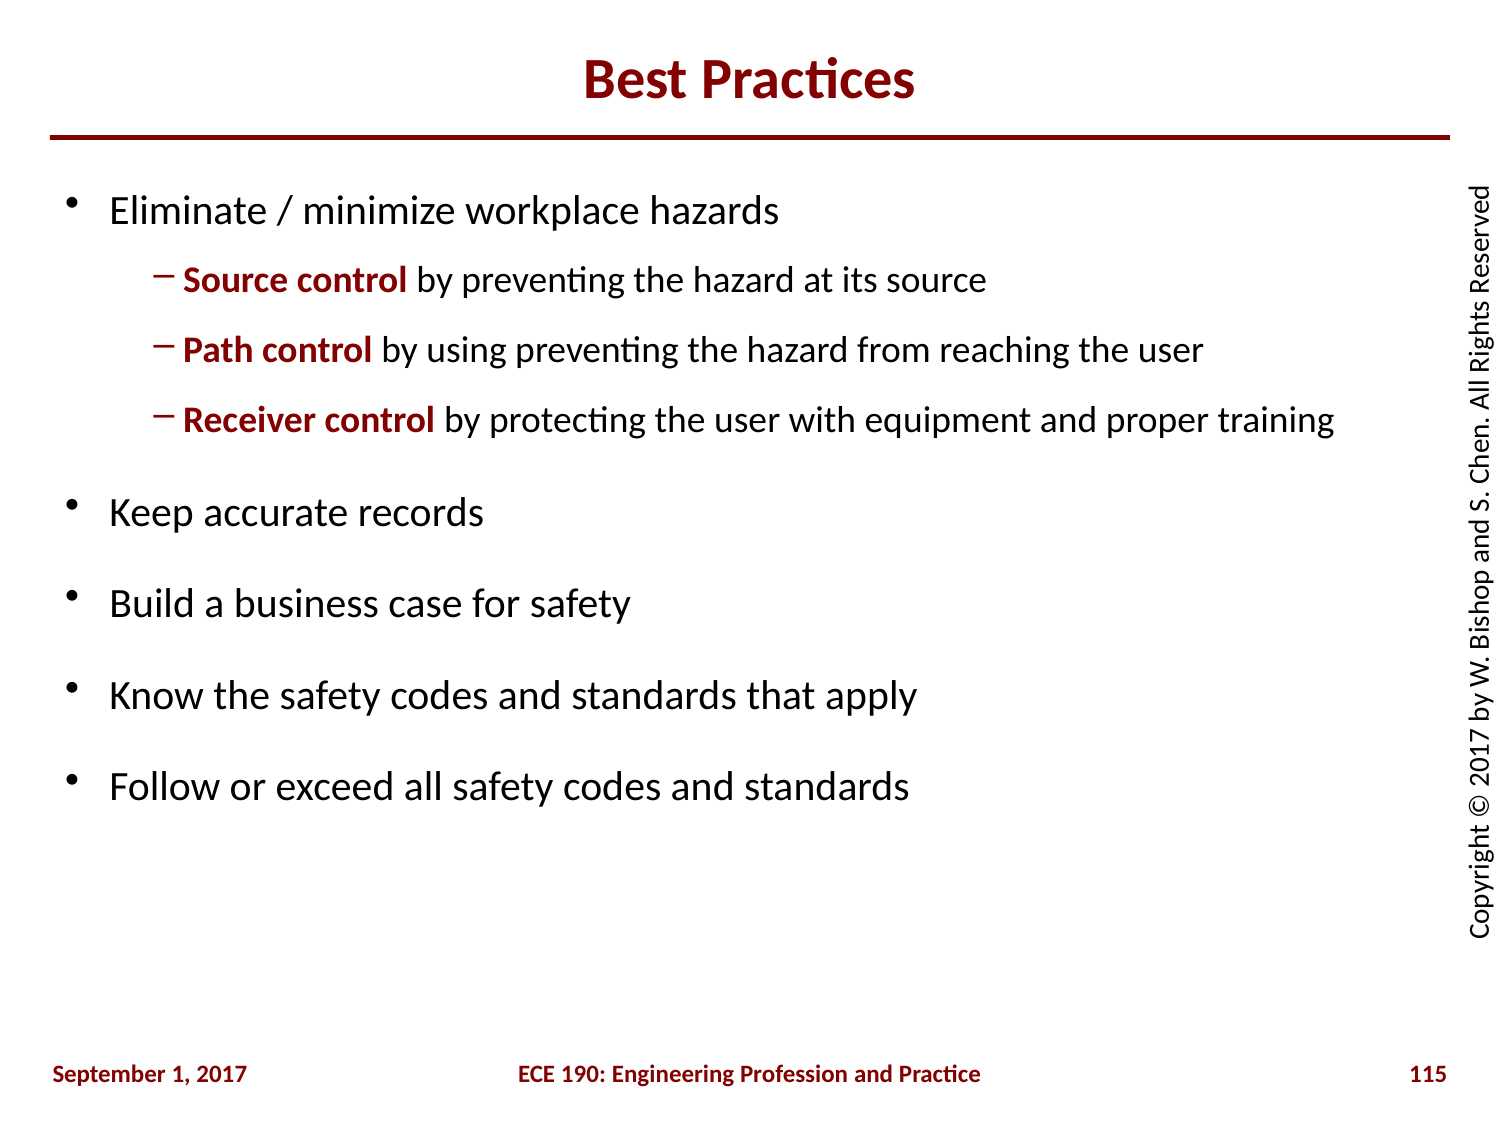

# Best Practices
Eliminate / minimize workplace hazards
Source control by preventing the hazard at its source
Path control by using preventing the hazard from reaching the user
Receiver control by protecting the user with equipment and proper training
Keep accurate records
Build a business case for safety
Know the safety codes and standards that apply
Follow or exceed all safety codes and standards
September 1, 2017
ECE 190: Engineering Profession and Practice
115